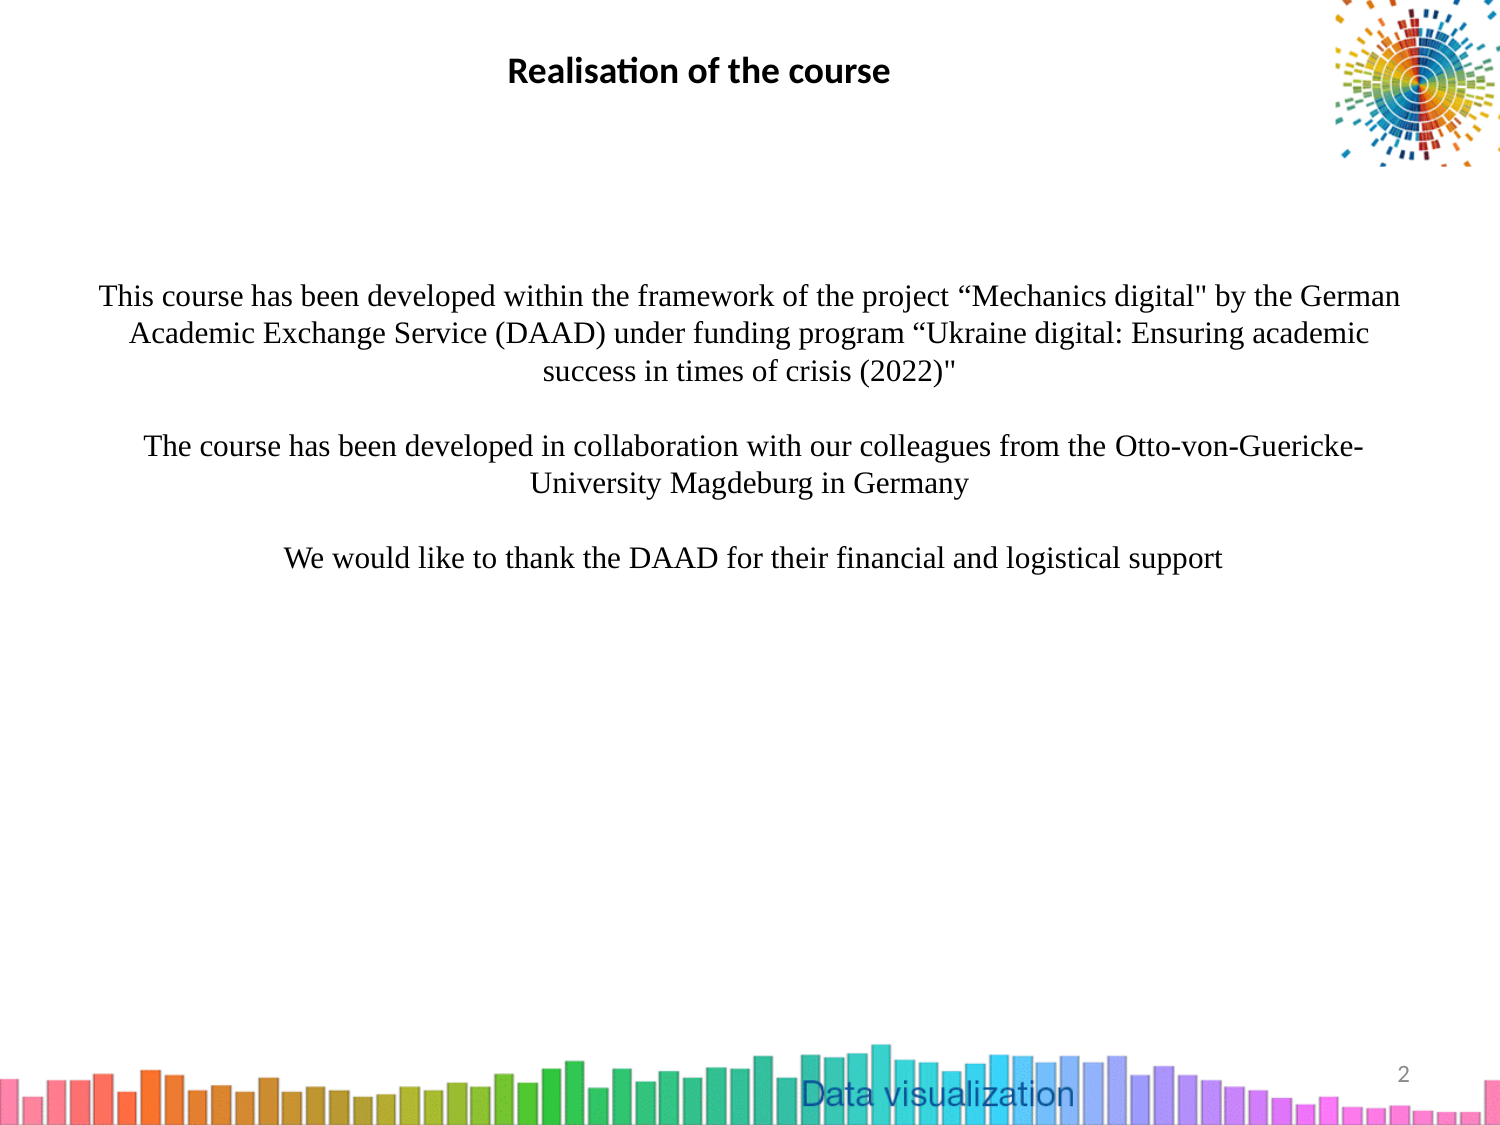

Realisation of the course
This course has been developed within the framework of the project “Mechanics digital" by the German Academic Exchange Service (DAAD) under funding program “Ukraine digital: Ensuring academic success in times of crisis (2022)"
 The course has been developed in collaboration with our colleagues from the Otto-von-Guericke-University Magdeburg in Germany
 We would like to thank the DAAD for their financial and logistical support
2